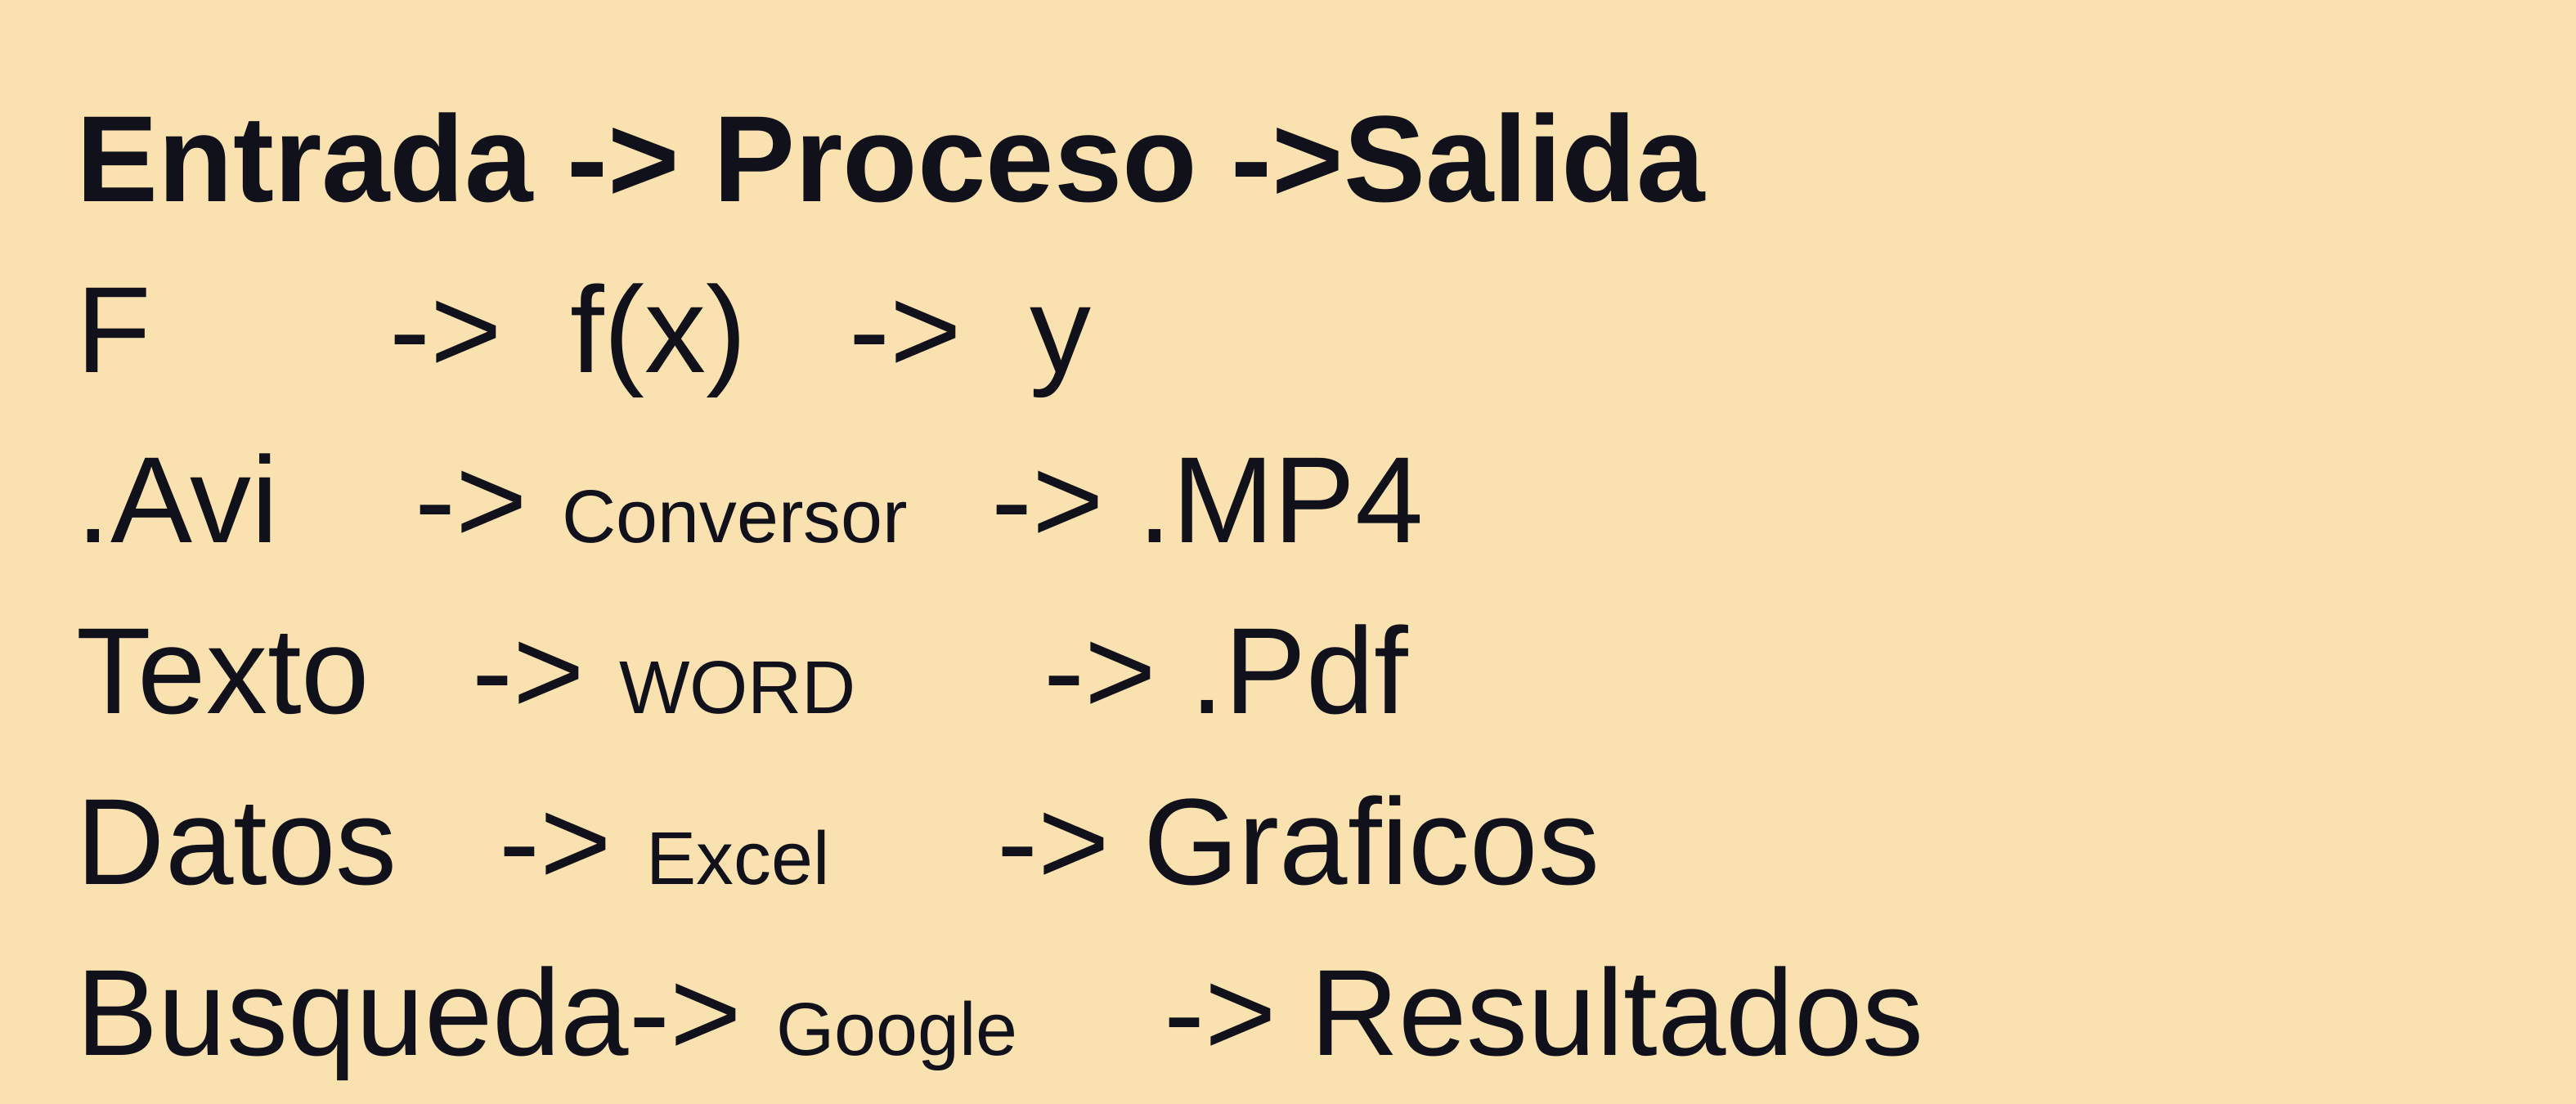

Entrada -> Proceso ->Salida
F       ->  f(x)   ->  y
.Avi    -> Conversor    -> .MP4
Texto   -> WORD         -> .Pdf
Datos   -> Excel        -> Graficos
Busqueda-> Google       -> Resultados